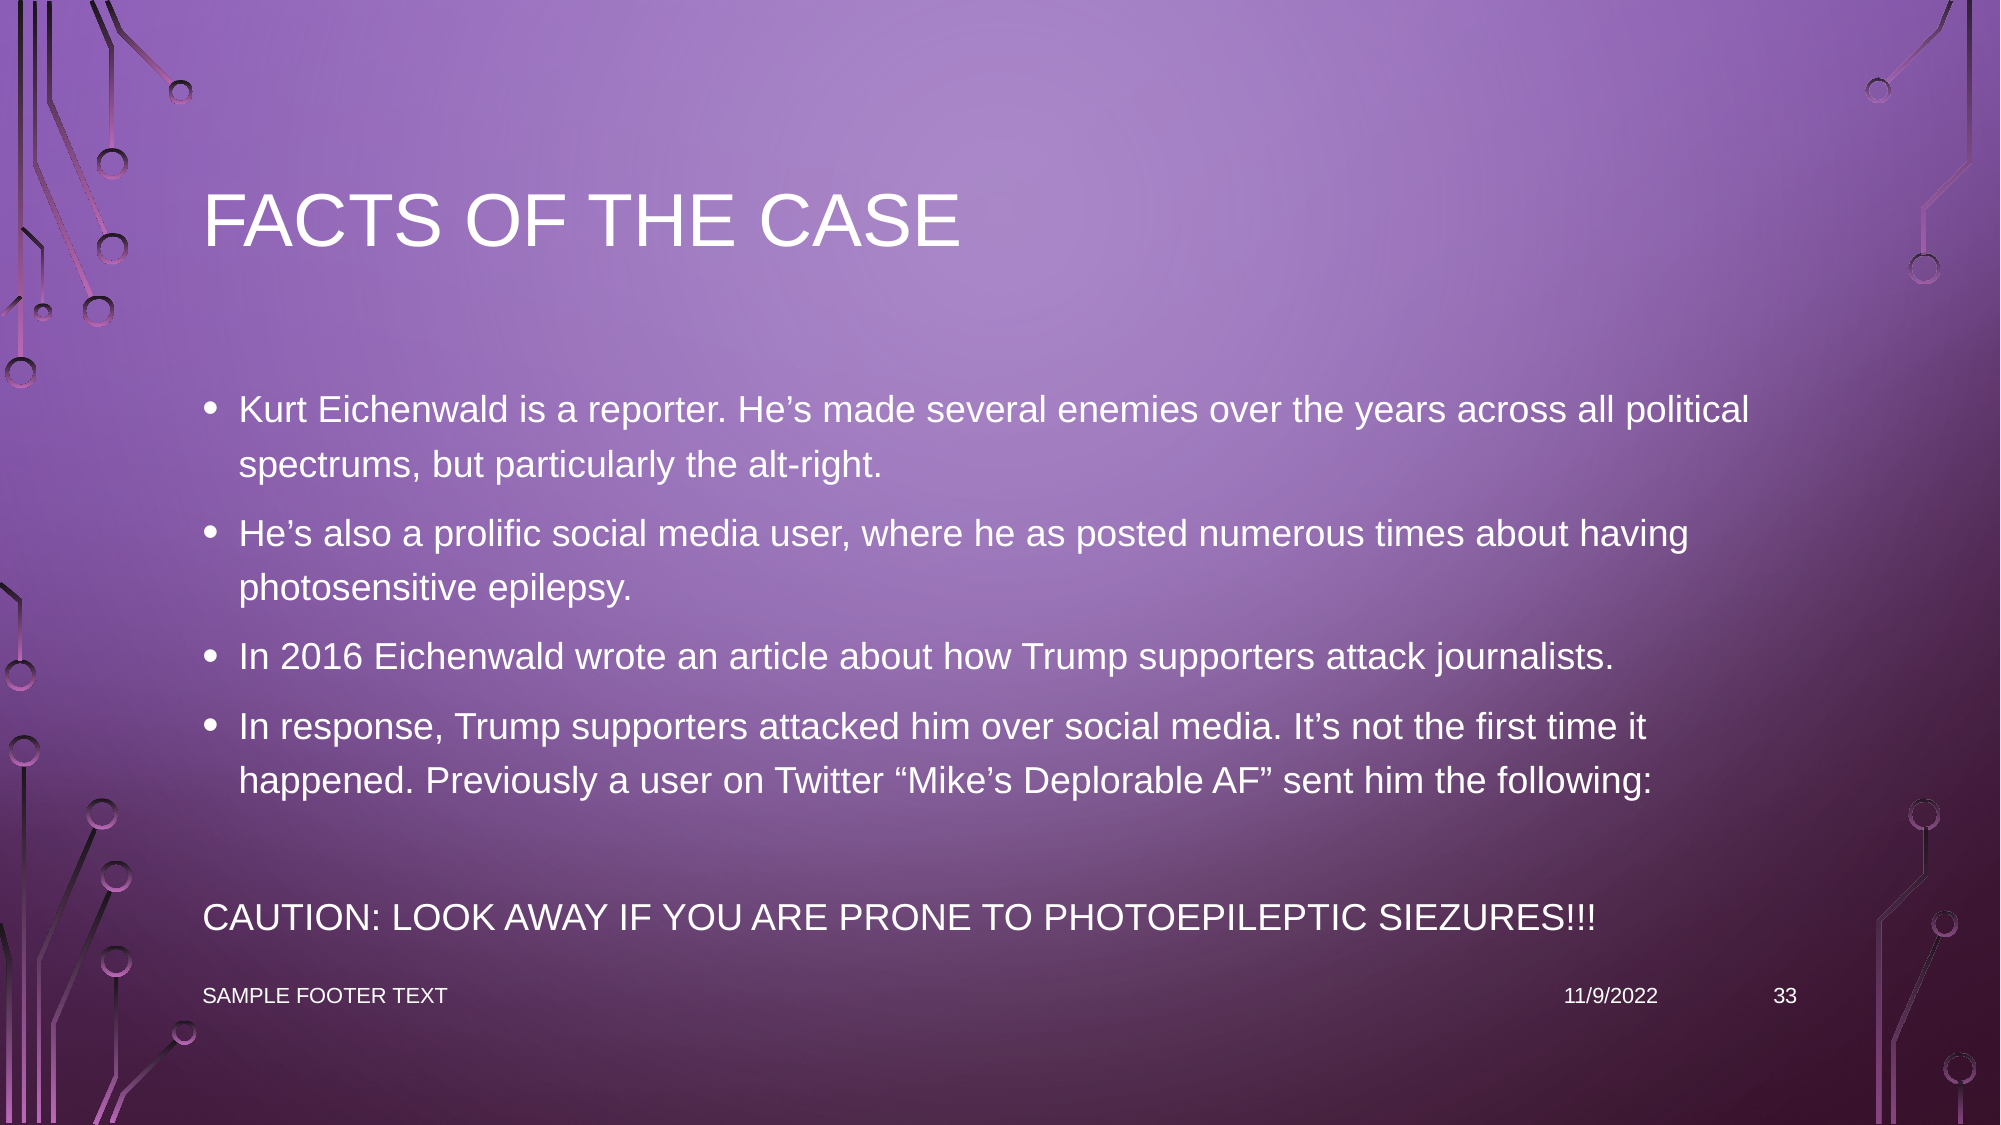

# Facts of the case
Kurt Eichenwald is a reporter. He’s made several enemies over the years across all political spectrums, but particularly the alt-right.
He’s also a prolific social media user, where he as posted numerous times about having photosensitive epilepsy.
In 2016 Eichenwald wrote an article about how Trump supporters attack journalists.
In response, Trump supporters attacked him over social media. It’s not the first time it happened. Previously a user on Twitter “Mike’s Deplorable AF” sent him the following:

CAUTION: LOOK AWAY IF YOU ARE PRONE TO PHOTOEPILEPTIC SIEZURES!!!
33
Sample Footer Text
11/9/2022